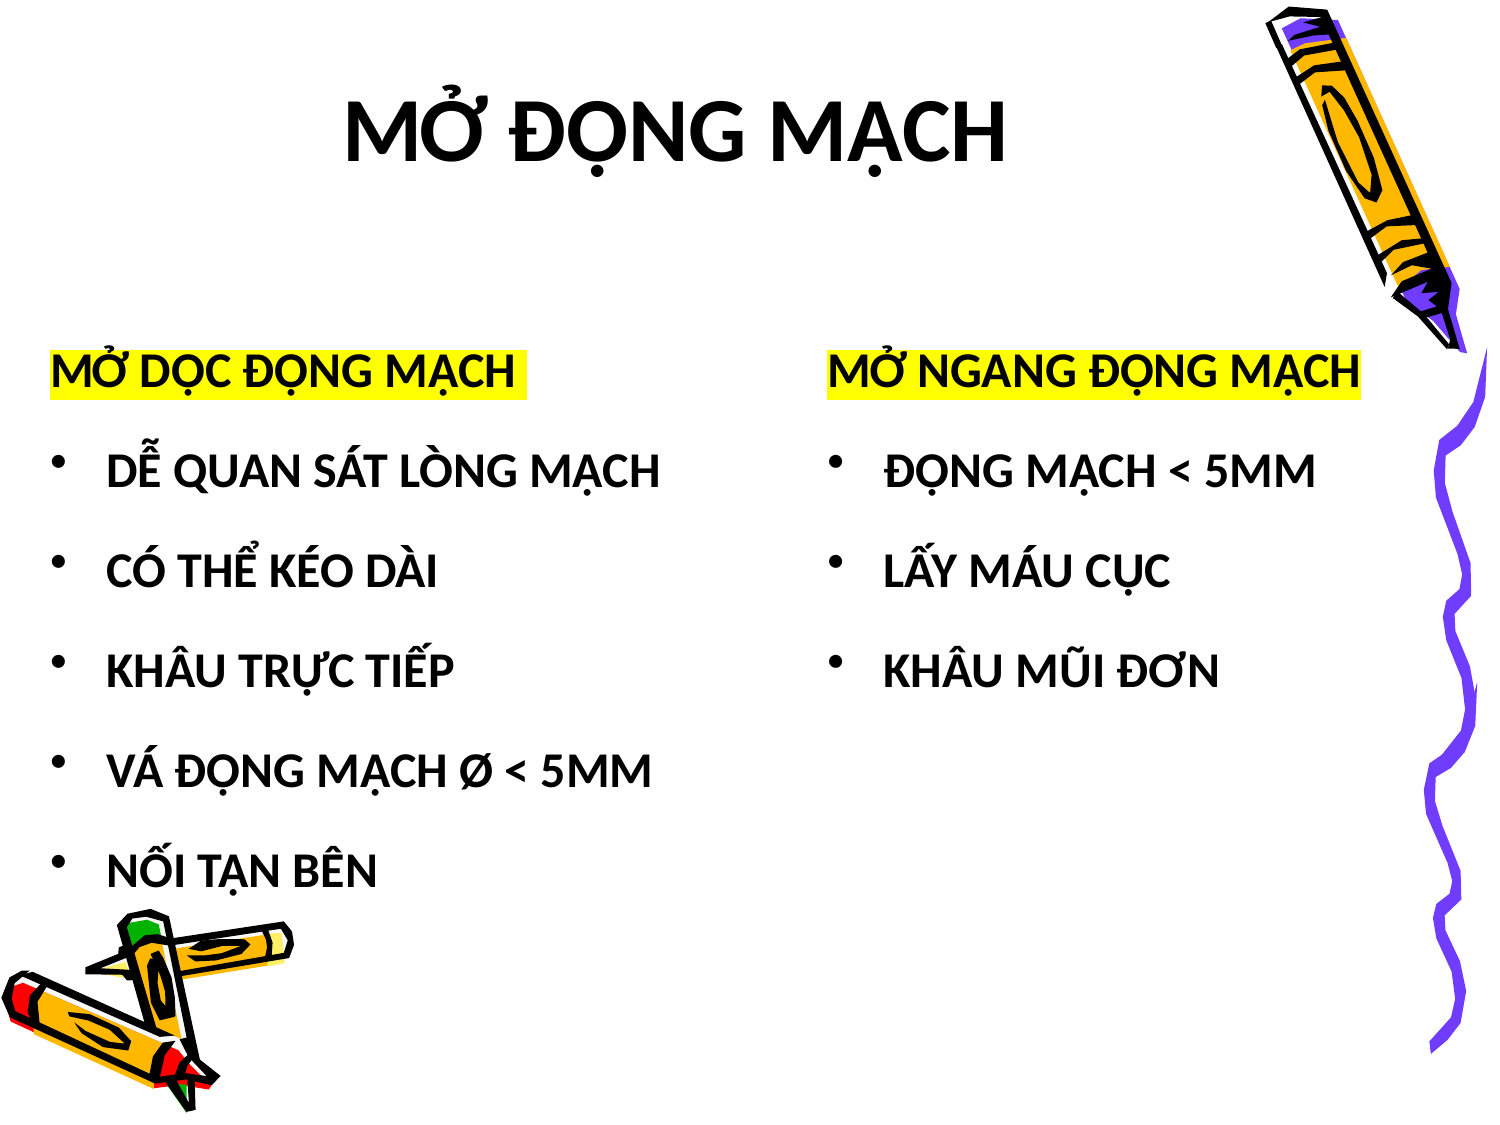

# MỞ ĐỘNG MẠCH
MỞ DỌC ĐỘNG MẠCH
DỄ QUAN SÁT LÒNG MẠCH
CÓ THỂ KÉO DÀI
KHÂU TRỰC TIẾP
VÁ ĐỘNG MẠCH Ø < 5MM
NỐI TẬN BÊN
MỞ NGANG ĐỘNG MẠCH
ĐỘNG MẠCH < 5MM
LẤY MÁU CỤC
KHÂU MŨI ĐƠN